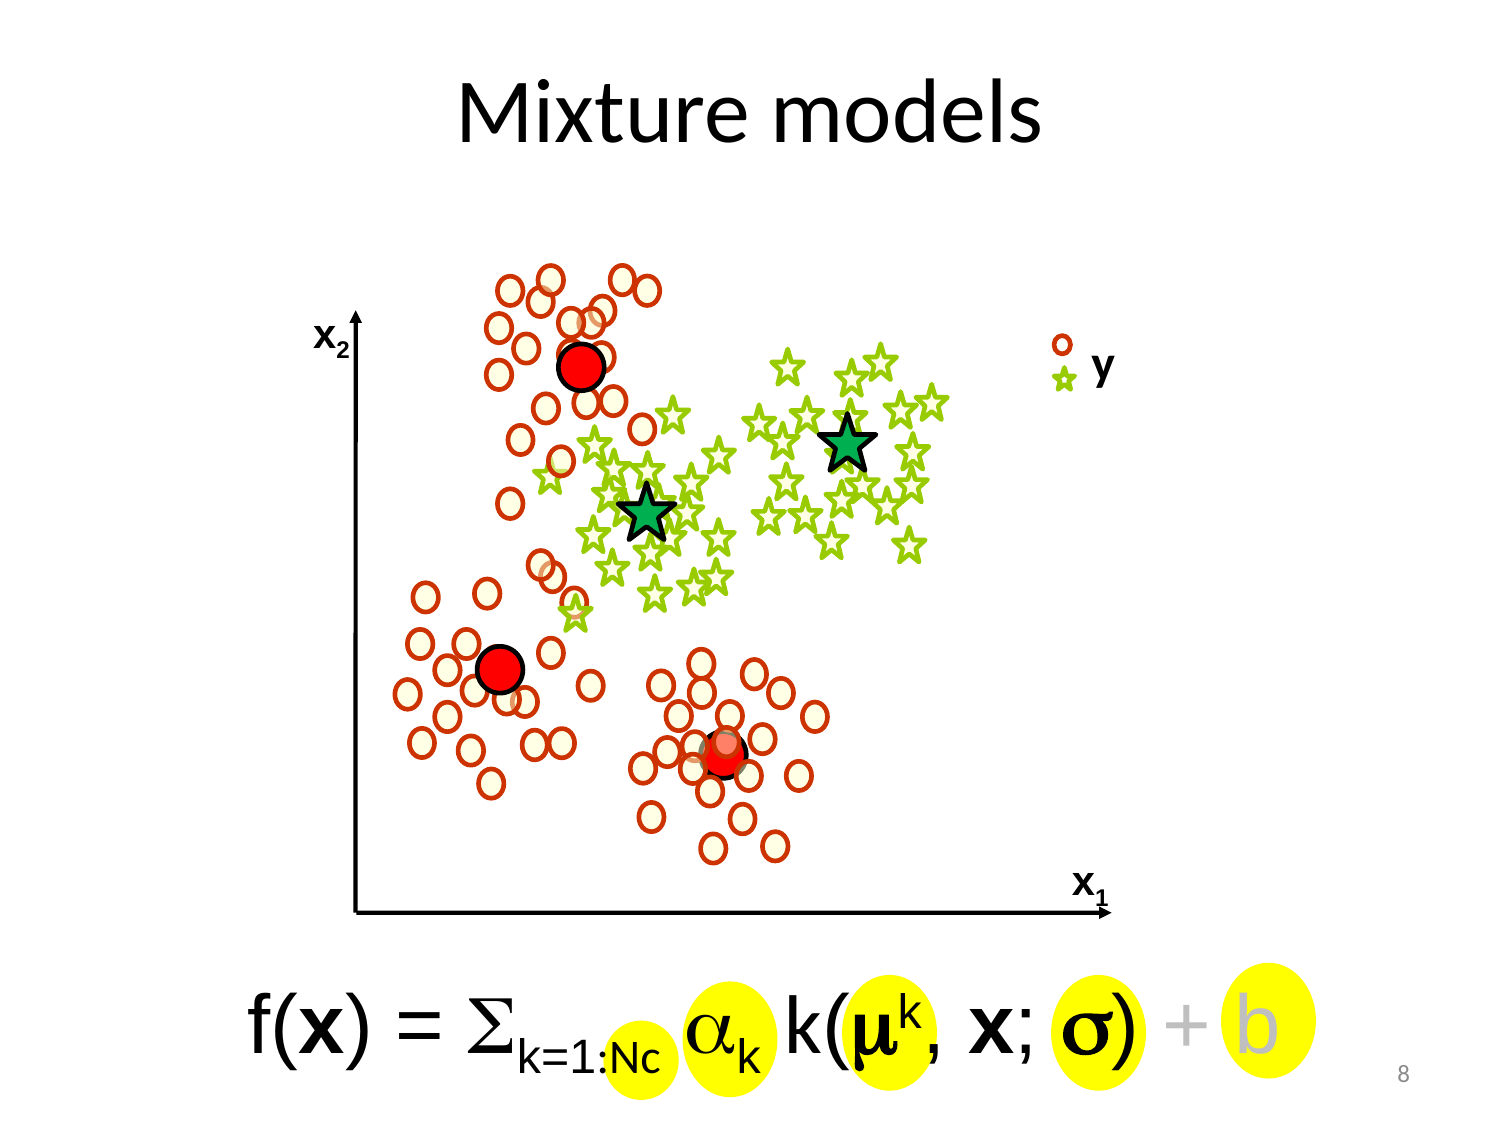

# Mixture models

x2

y

x1

f(x) = Σk=1:Nc αk k(μk, x; σ) + b

8